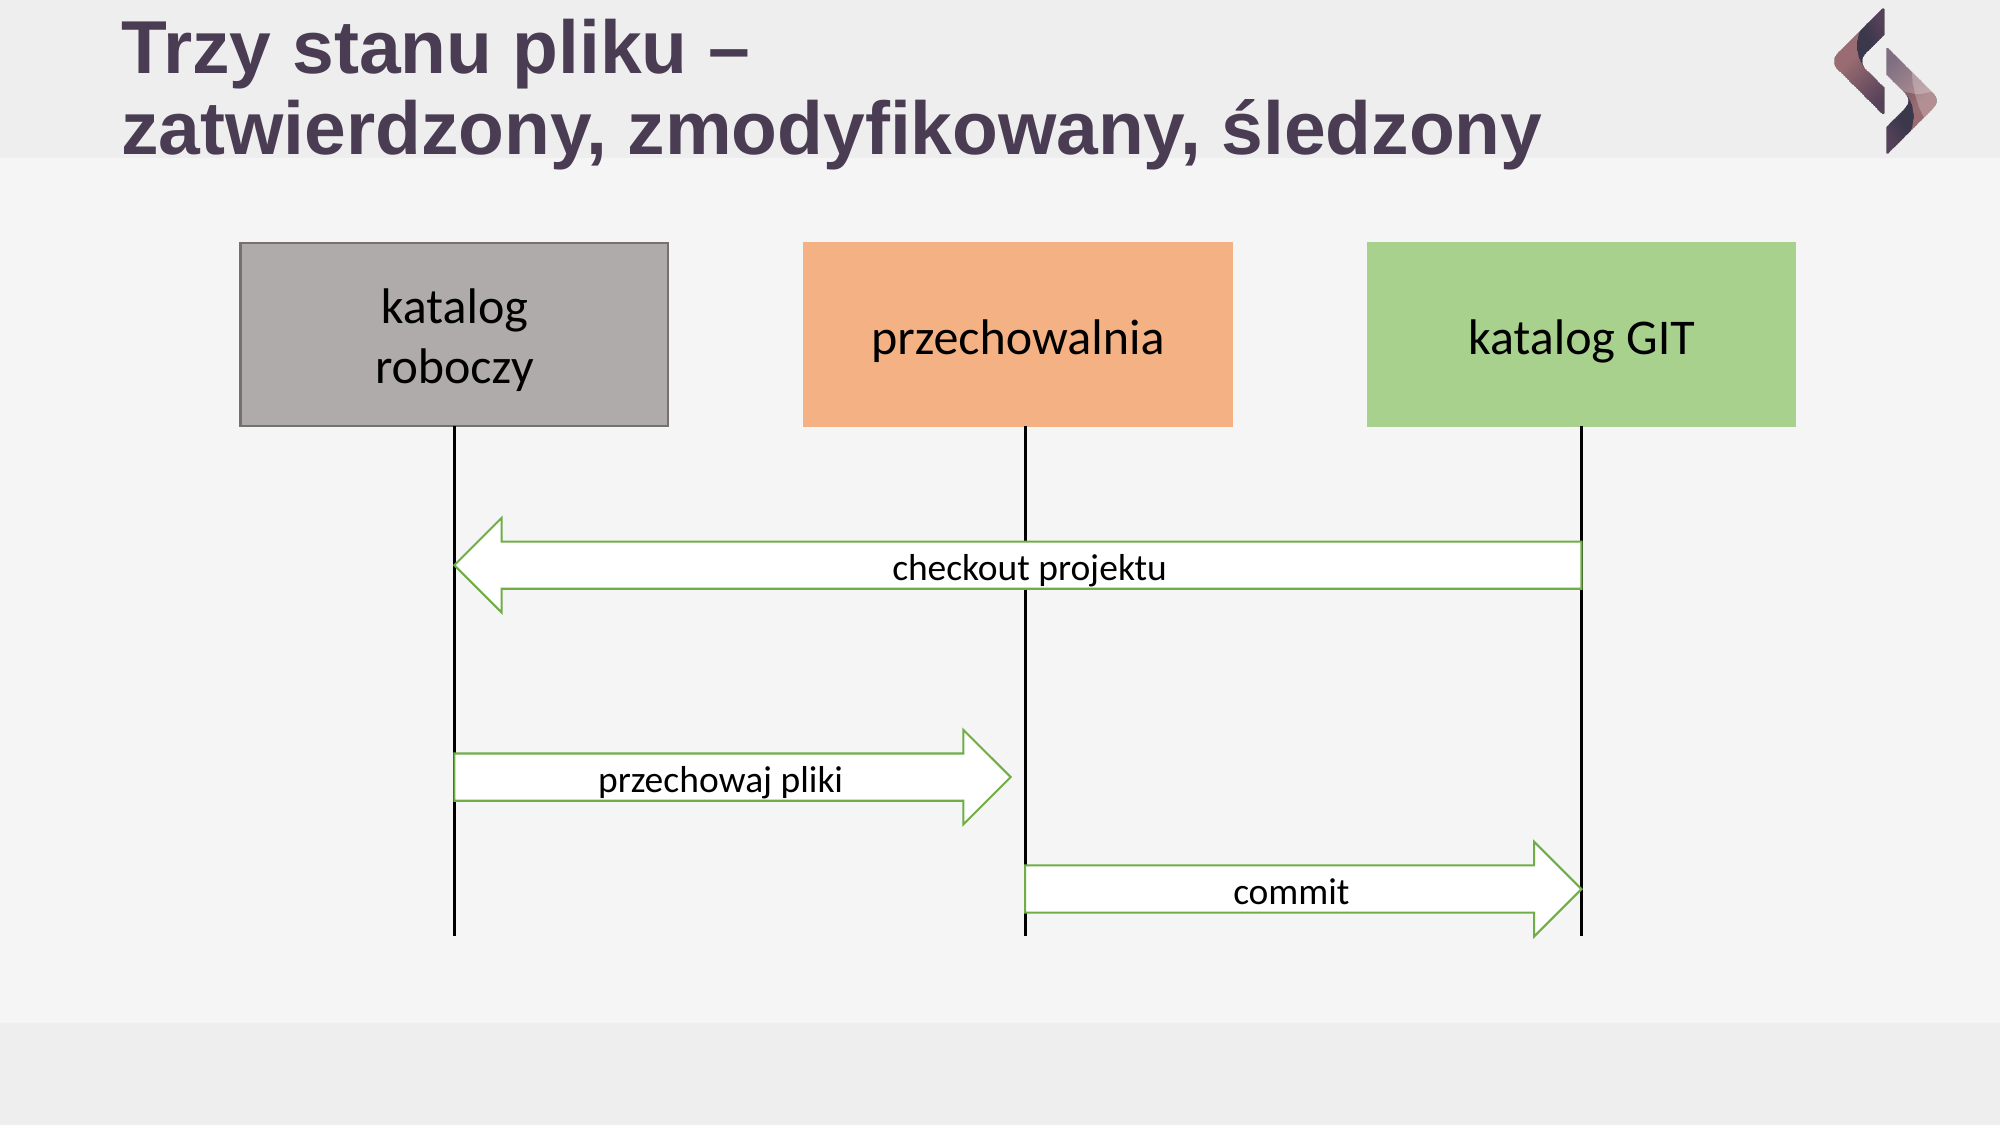

# Trzy stanu pliku – zatwierdzony, zmodyfikowany, śledzony

katalog roboczy
katalog GIT
przechowalnia
checkout projektu
przechowaj pliki
commit